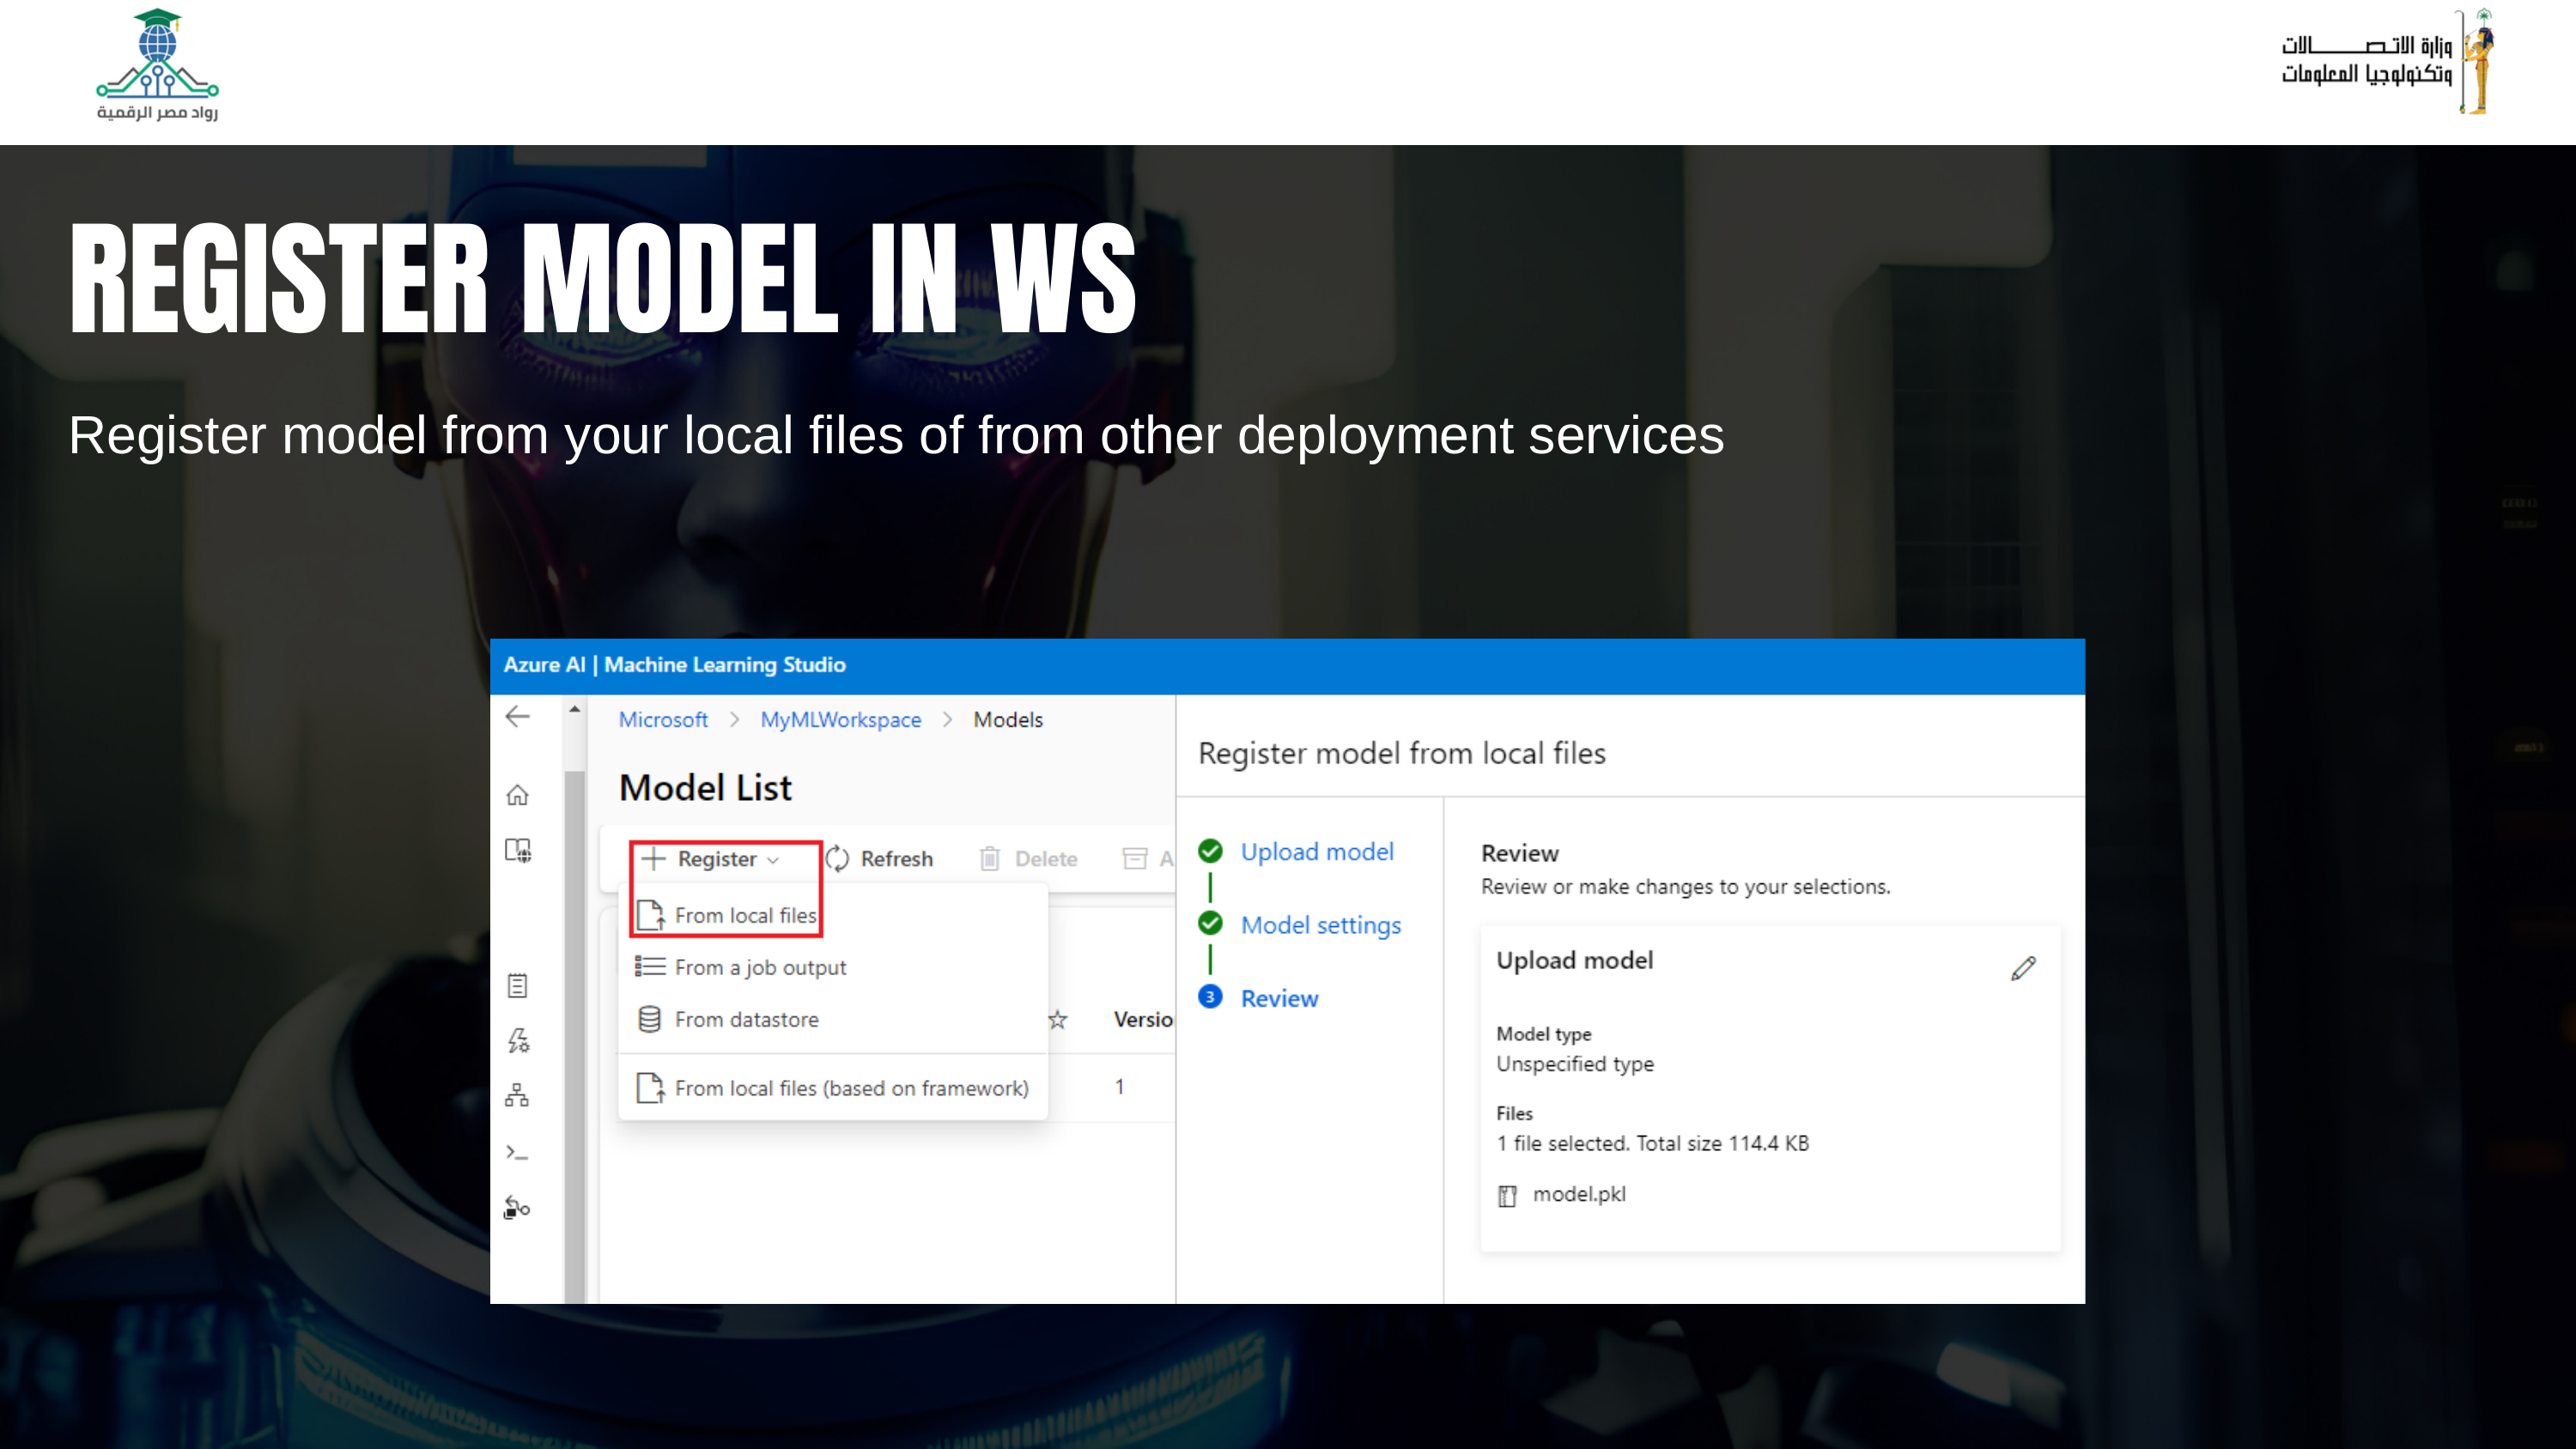

REGISTER MODEL IN WS
Register model from your local files of from other deployment services